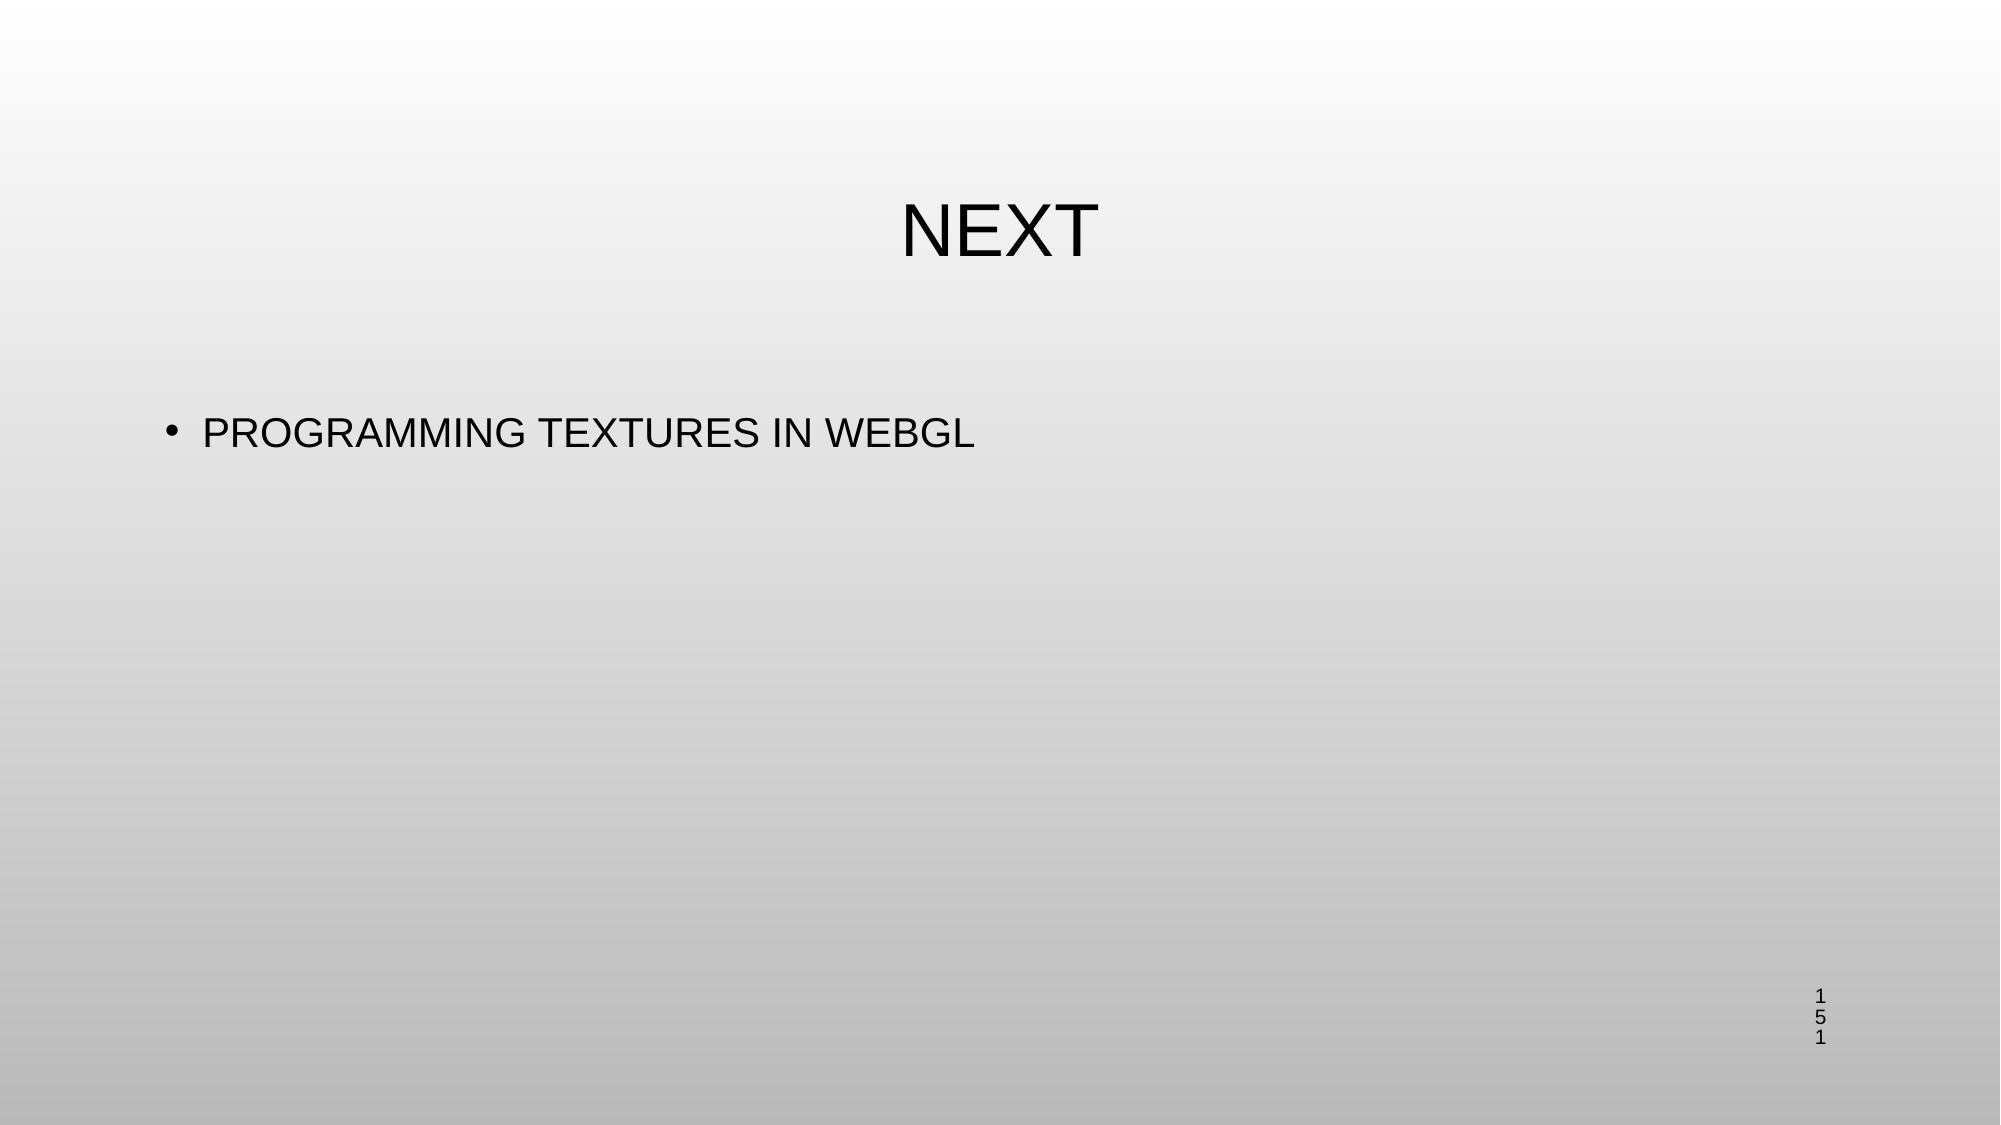

# Next
Programming textures in WebGL
151